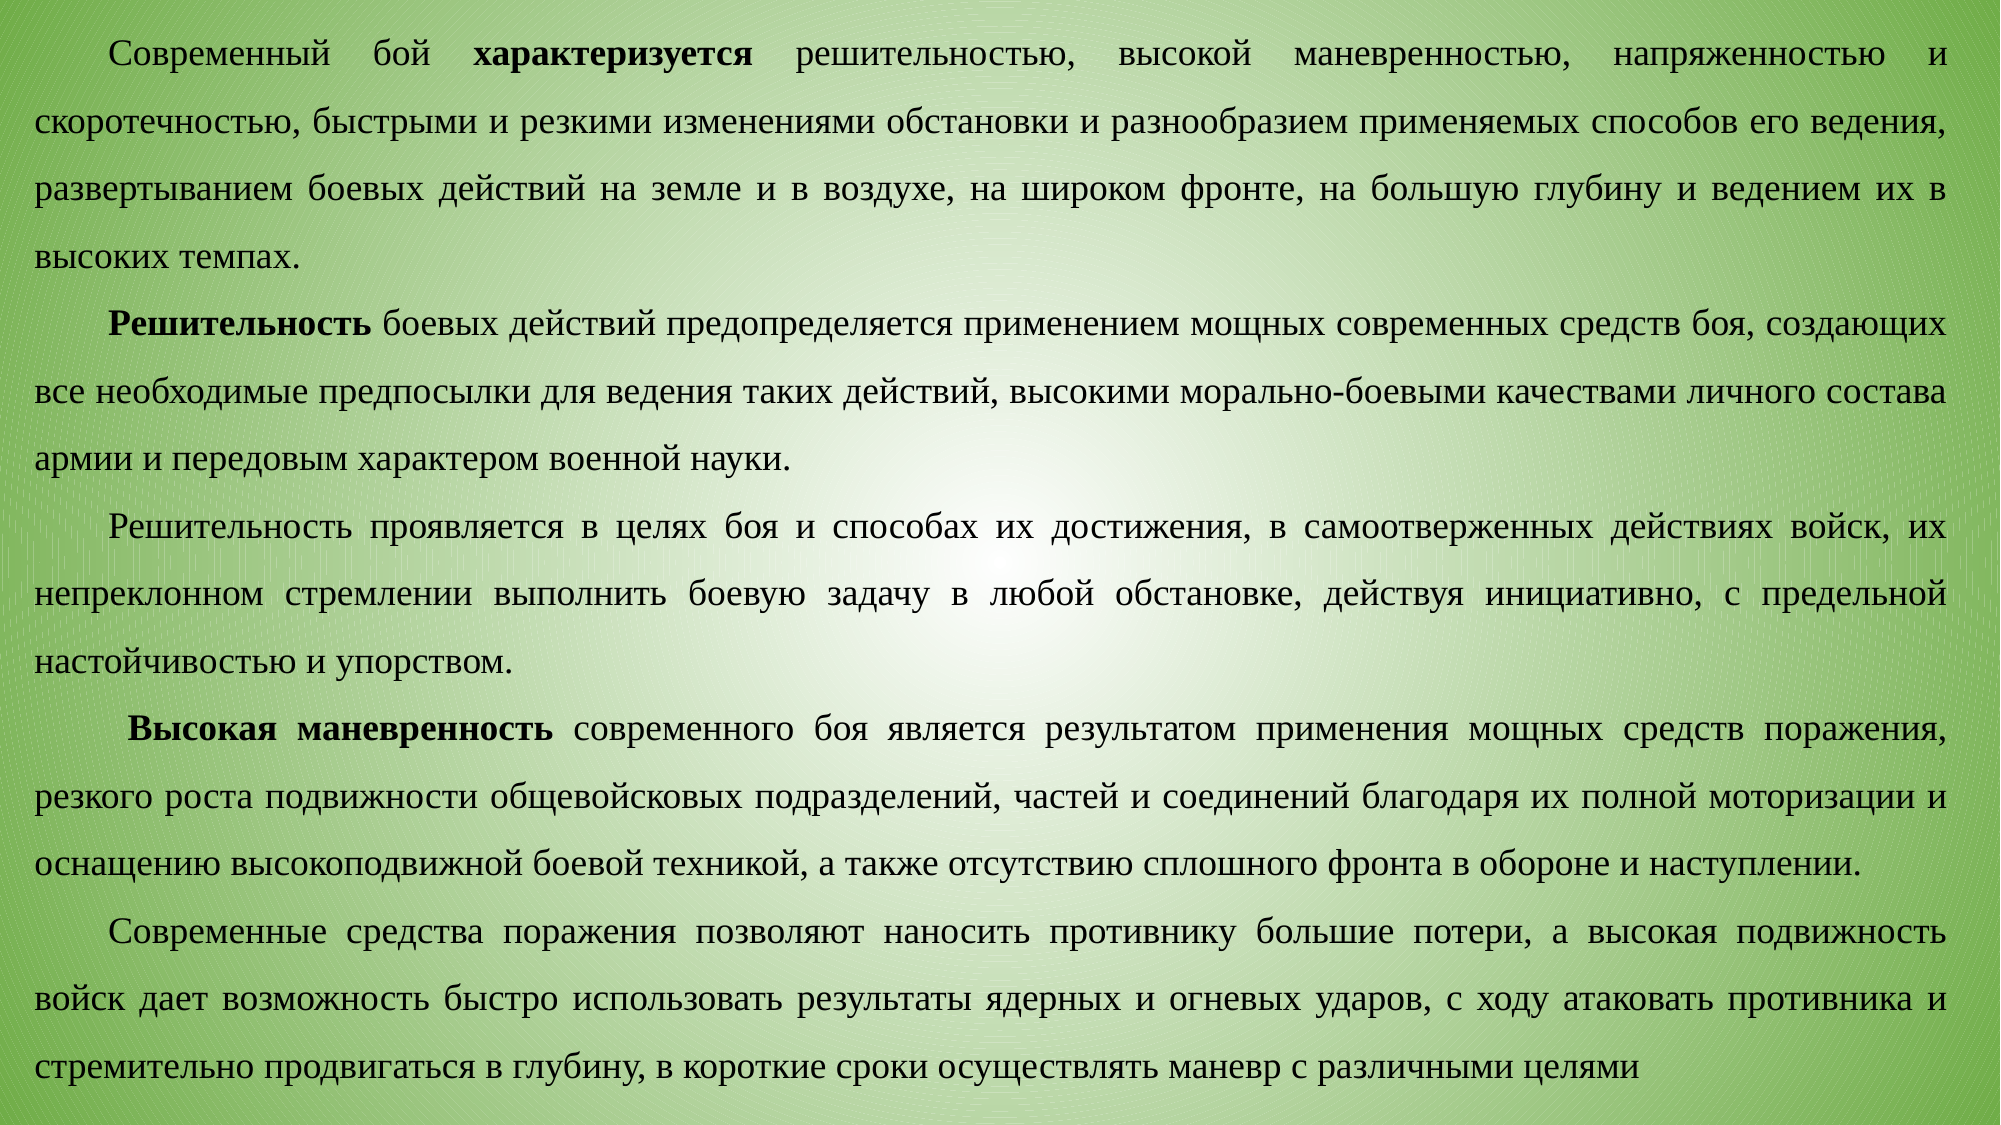

Современный бой характеризуется решительностью, высокой маневренностью, напряженностью и скоротечностью, быстрыми и резкими изменениями обстановки и разнообразием применяемых способов его ведения, развертыванием боевых действий на земле и в воздухе, на широком фронте, на большую глубину и ведением их в высоких темпах.
Решительность боевых действий предопределяется применением мощных современных средств боя, создающих все необходимые предпосылки для ведения таких действий, высокими морально-боевыми качествами личного состава армии и передовым характером военной науки.
Решительность проявляется в целях боя и способах их достижения, в самоотверженных действиях войск, их непреклонном стремлении выполнить боевую задачу в любой обстановке, действуя инициативно, с предельной настойчивостью и упорством.
 Высокая маневренность современного боя является результатом применения мощных средств поражения, резкого роста подвижности общевойсковых подразделений, частей и соединений благодаря их полной моторизации и оснащению высокоподвижной боевой техникой, а также отсутствию сплошного фронта в обороне и наступлении.
Современные средства поражения позволяют наносить противнику большие потери, а высокая подвижность войск дает возможность быстро использовать результаты ядерных и огневых ударов, с ходу атаковать противника и стремительно продвигаться в глубину, в короткие сроки осуществлять маневр с различными целями